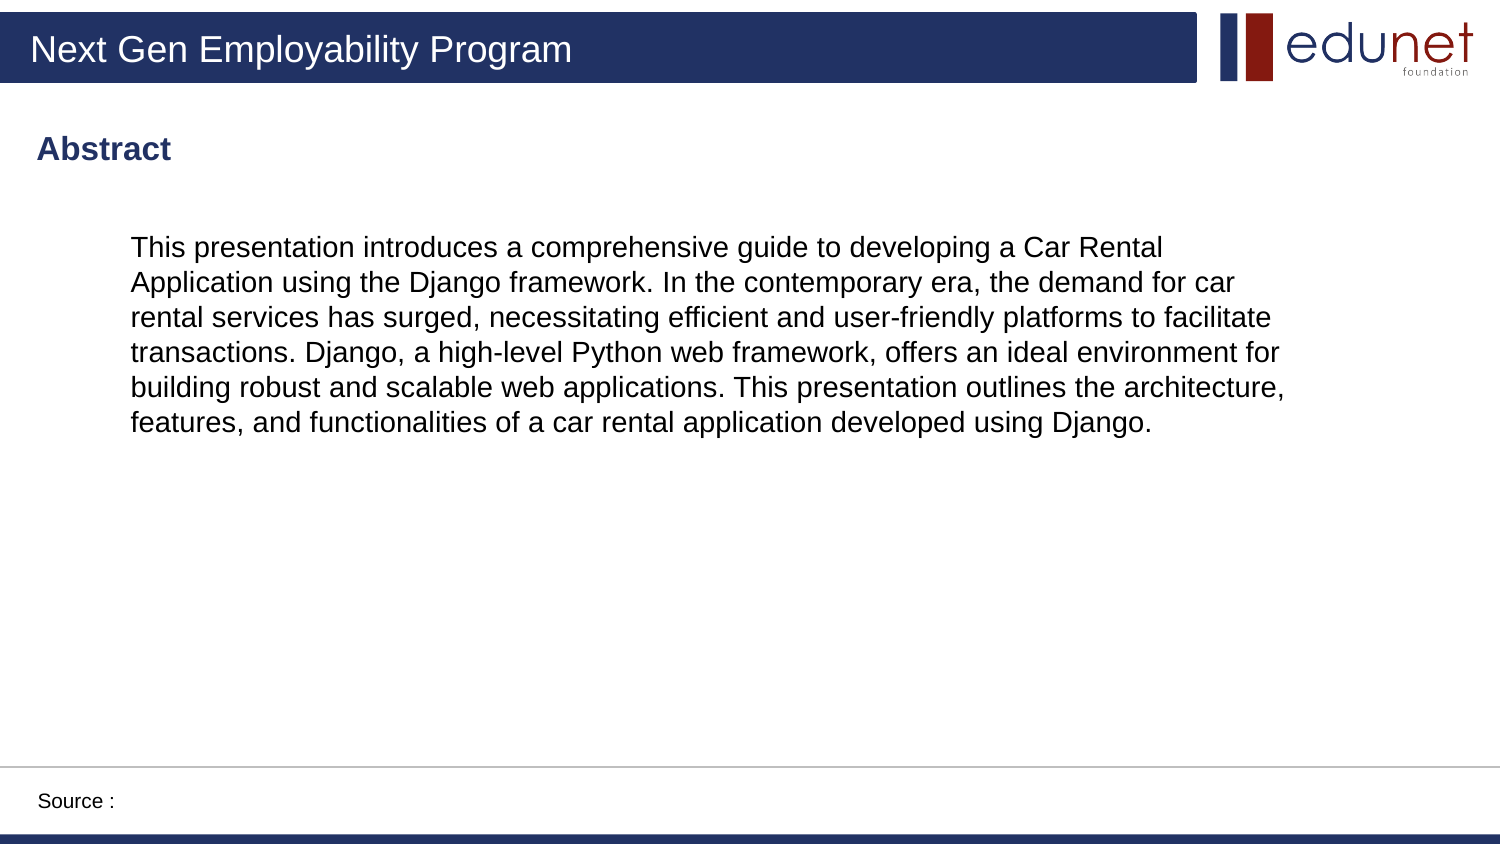

Abstract
This presentation introduces a comprehensive guide to developing a Car Rental Application using the Django framework. In the contemporary era, the demand for car rental services has surged, necessitating efficient and user-friendly platforms to facilitate transactions. Django, a high-level Python web framework, offers an ideal environment for building robust and scalable web applications. This presentation outlines the architecture, features, and functionalities of a car rental application developed using Django.
Source :